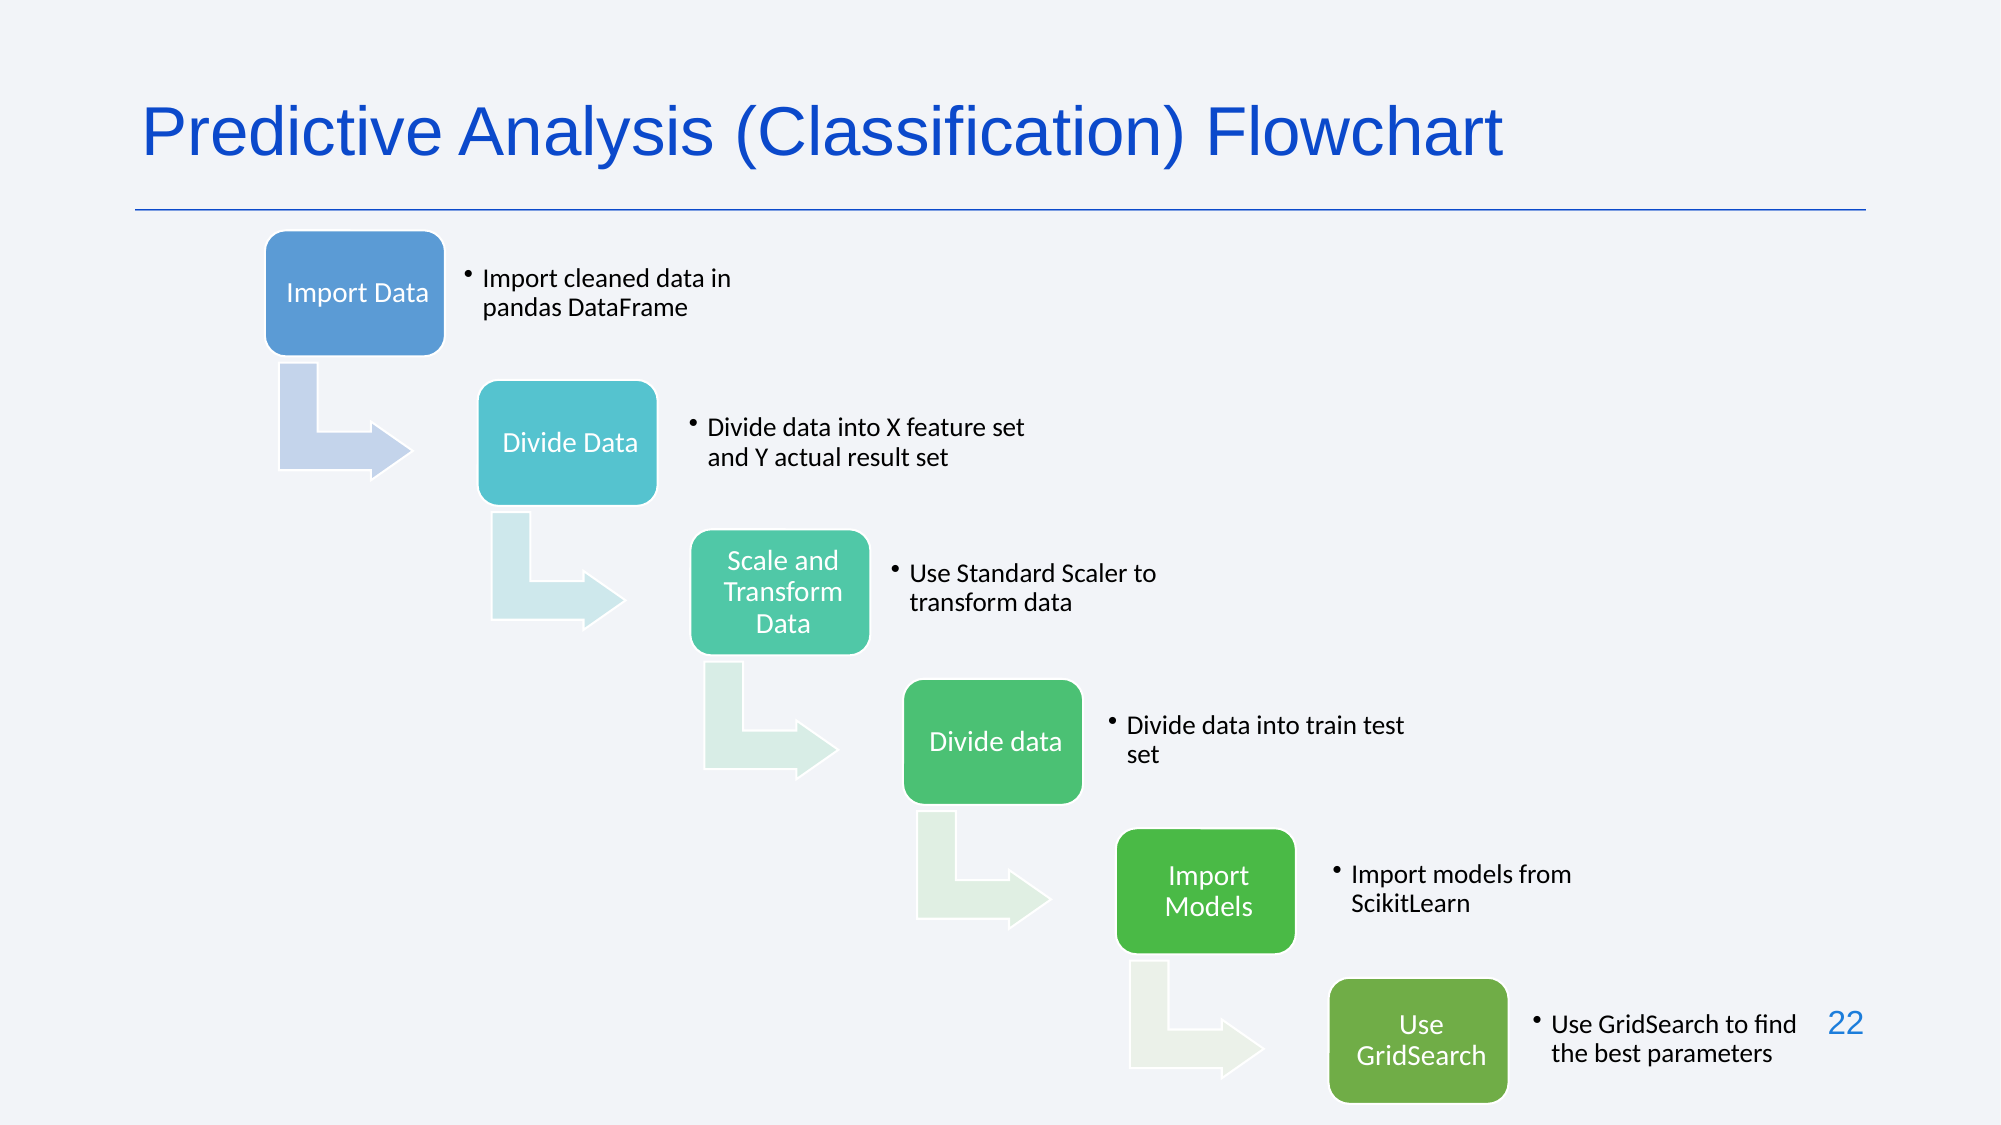

Predictive Analysis (Classification) Flowchart
Import Data
Import cleaned data in pandas DataFrame
Divide Data
Divide data into X feature set and Y actual result set
Scale and Transform Data
Use Standard Scaler to transform data
Divide data
Divide data into train test set
Import Models
Import models from ScikitLearn
Use GridSearch
Use GridSearch to find the best parameters
22